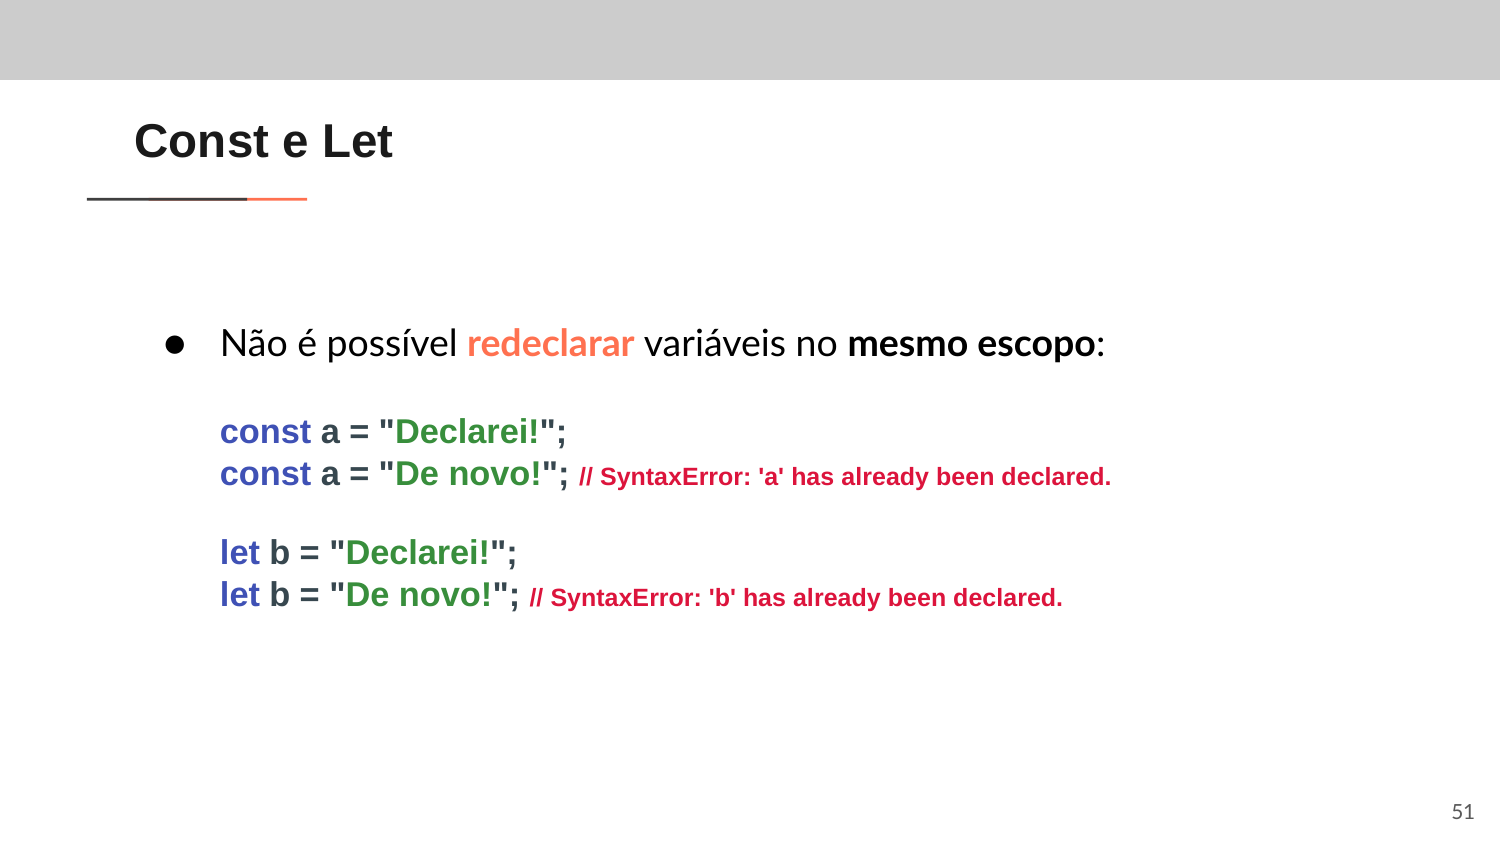

# Const e Let

Não é possível redeclarar variáveis no mesmo escopo:

const a = "Declarei!";
const a = "De novo!"; // SyntaxError: 'a' has already been declared.

let b = "Declarei!";
let b = "De novo!"; // SyntaxError: 'b' has already been declared.
51